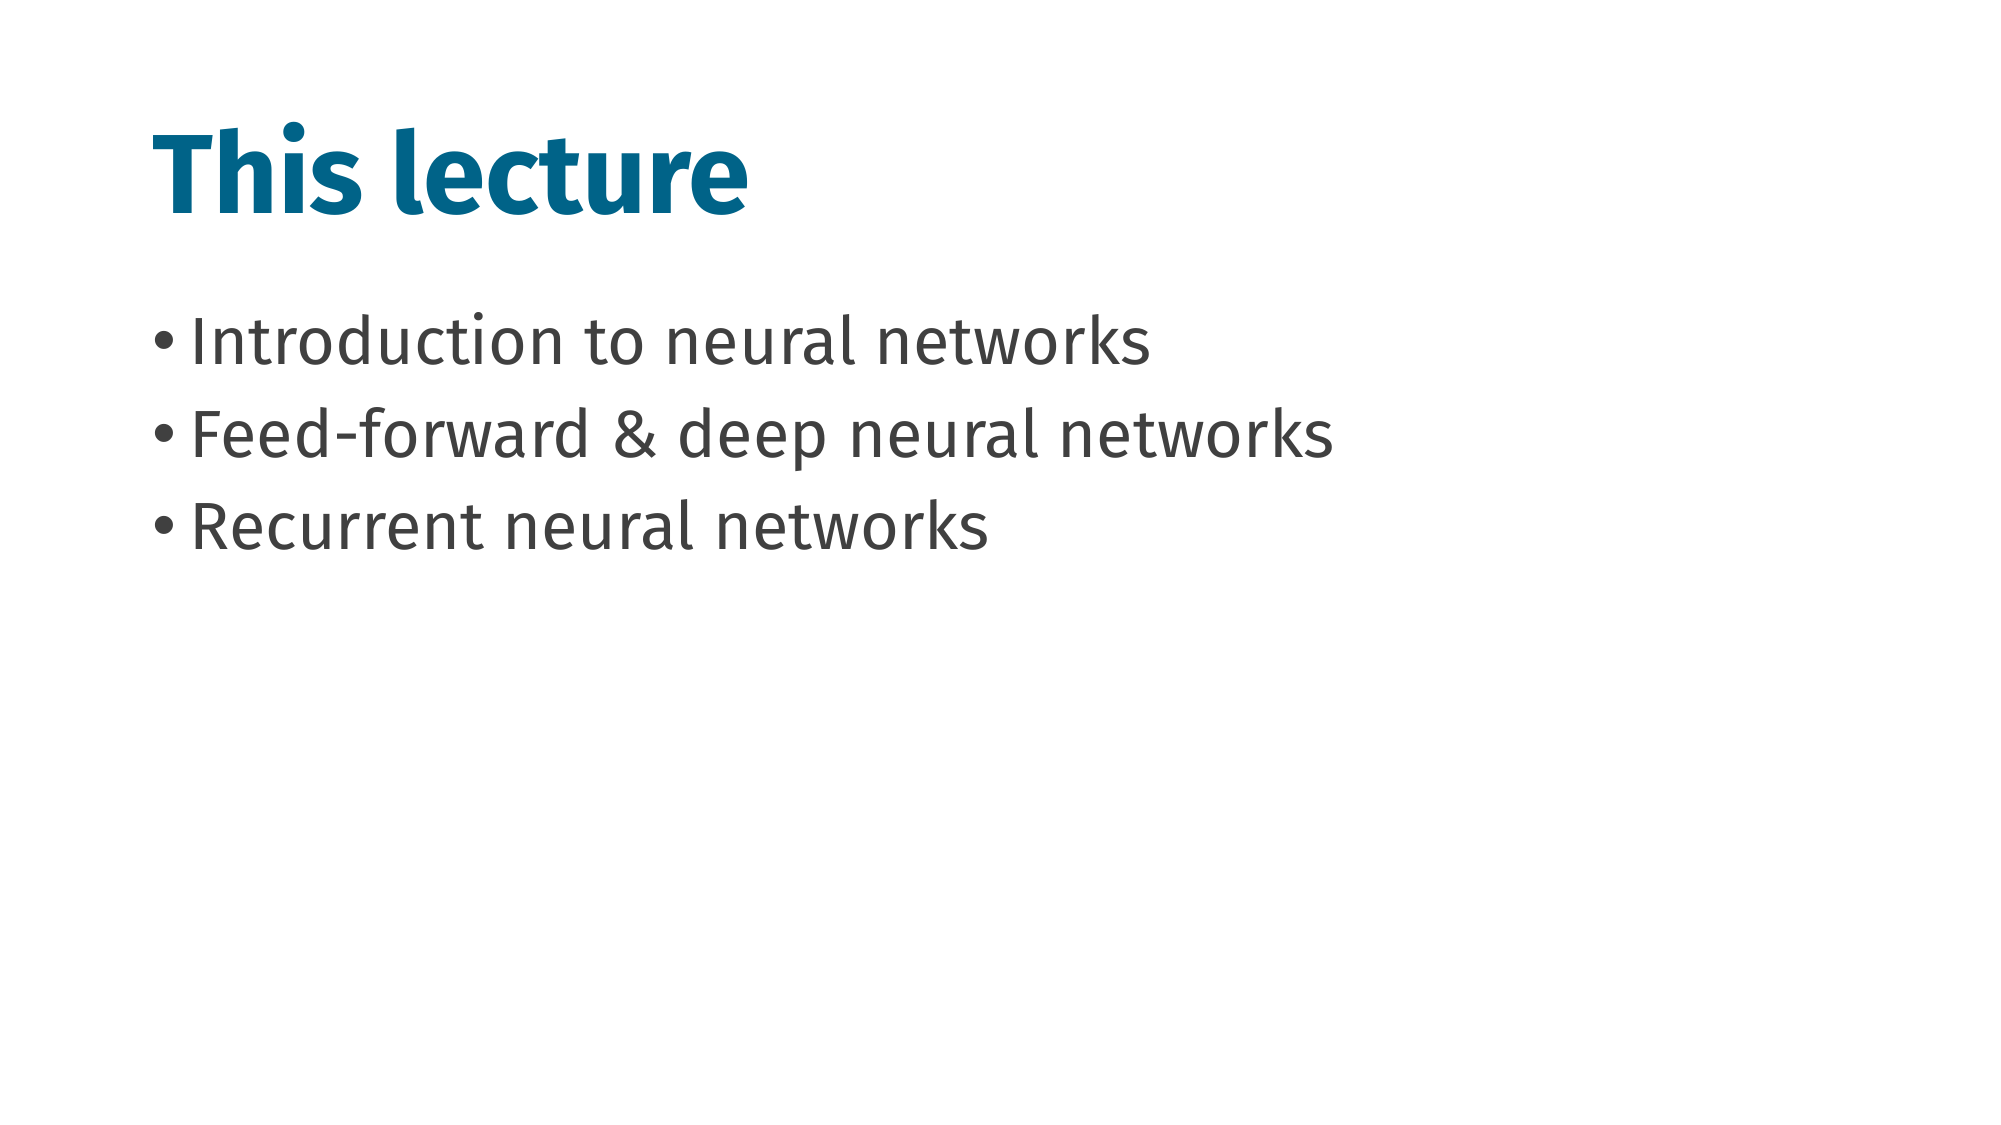

# This lecture
Introduction to neural networks
Feed-forward & deep neural networks
Recurrent neural networks